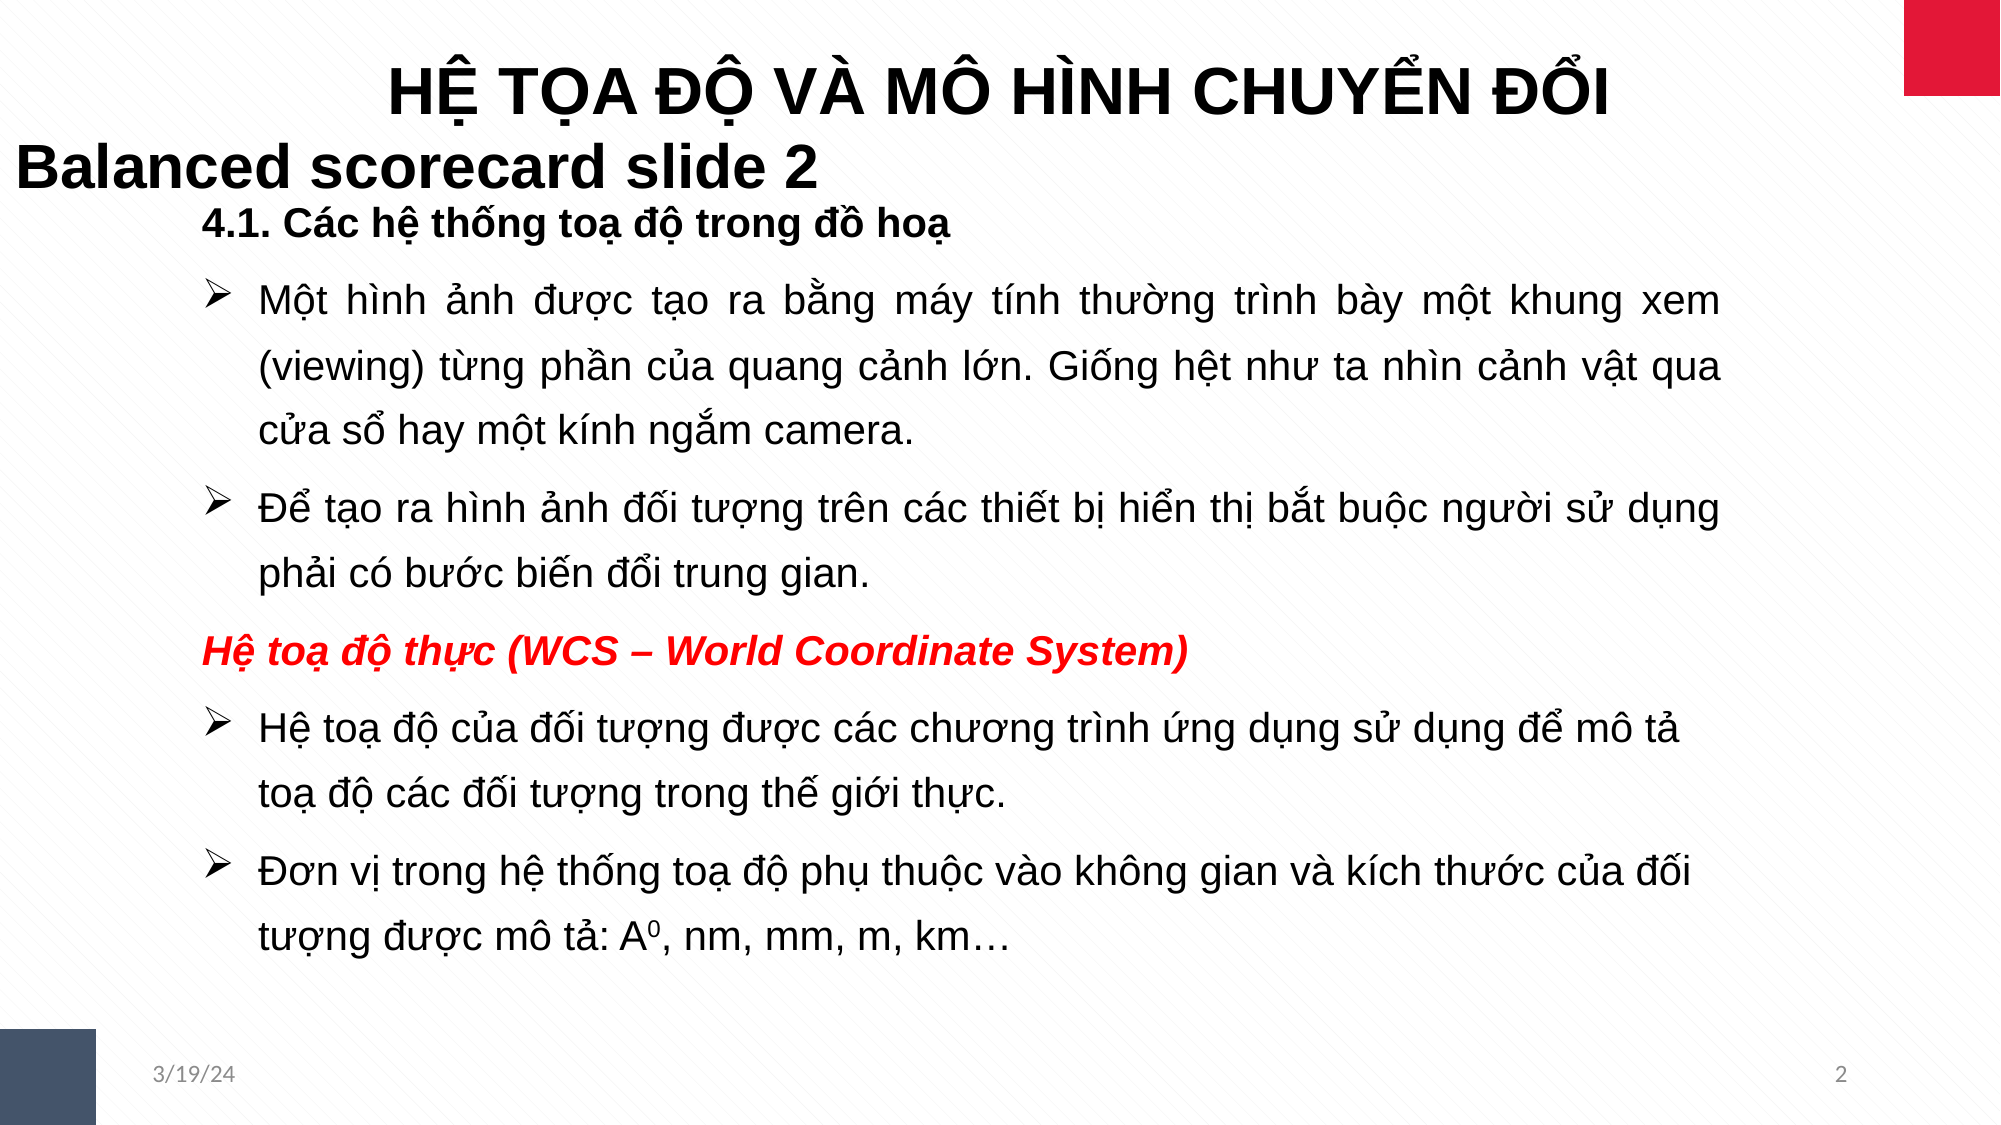

HỆ TỌA ĐỘ VÀ MÔ HÌNH CHUYỂN ĐỔI
Balanced scorecard slide 2
4.1. Các hệ thống toạ độ trong đồ hoạ
Một hình ảnh được tạo ra bằng máy tính thường trình bày một khung xem (viewing) từng phần của quang cảnh lớn. Giống hệt như ta nhìn cảnh vật qua cửa sổ hay một kính ngắm camera.
Để tạo ra hình ảnh đối tượng trên các thiết bị hiển thị bắt buộc người sử dụng phải có bước biến đổi trung gian.
Hệ toạ độ thực (WCS – World Coordinate System)
Hệ toạ độ của đối tượng được các chương trình ứng dụng sử dụng để mô tả toạ độ các đối tượng trong thế giới thực.
Đơn vị trong hệ thống toạ độ phụ thuộc vào không gian và kích thước của đối tượng được mô tả: A0, nm, mm, m, km…

3/19/24
2